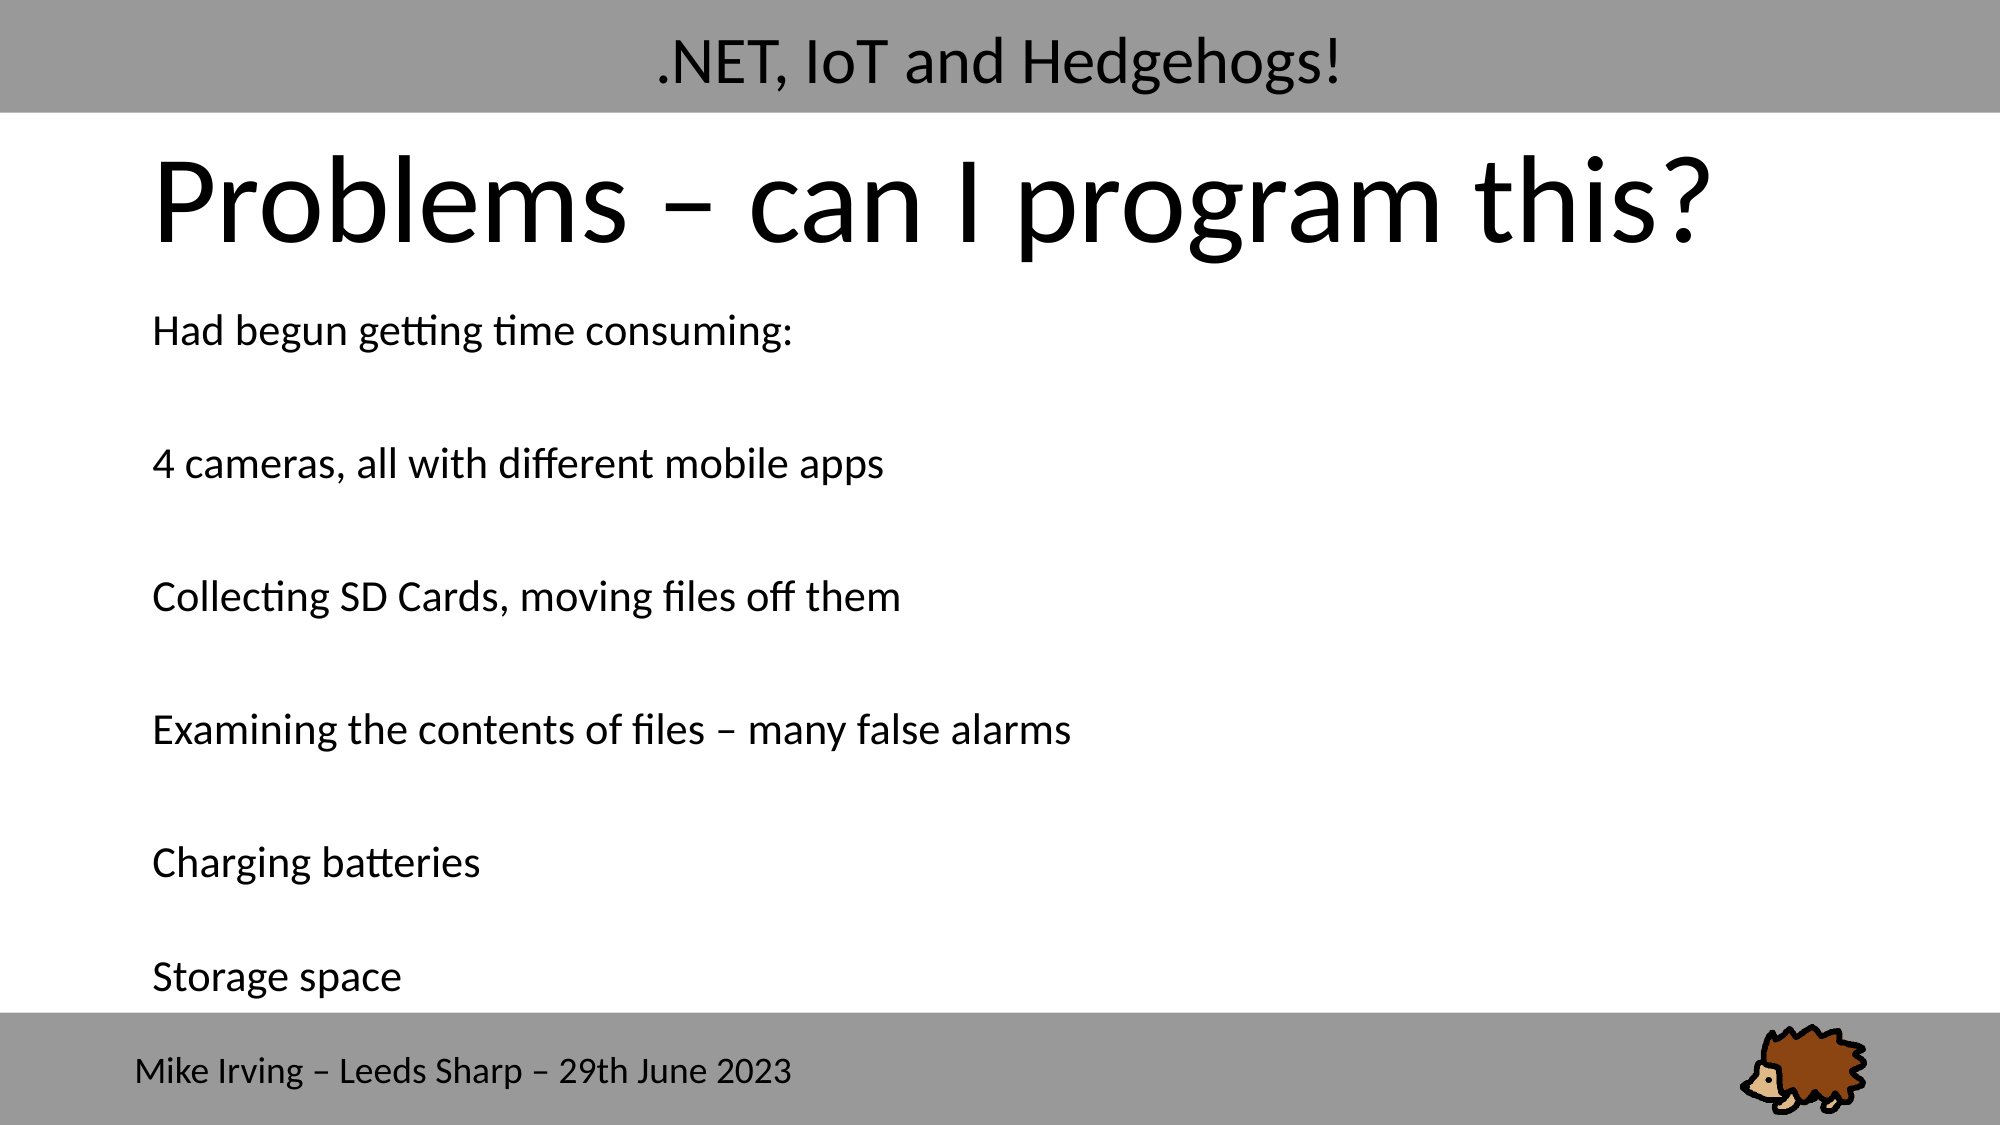

Problems – can I program this?
Had begun getting time consuming:

4 cameras, all with different mobile apps

Collecting SD Cards, moving files off them

Examining the contents of files – many false alarms

Charging batteries
Storage space